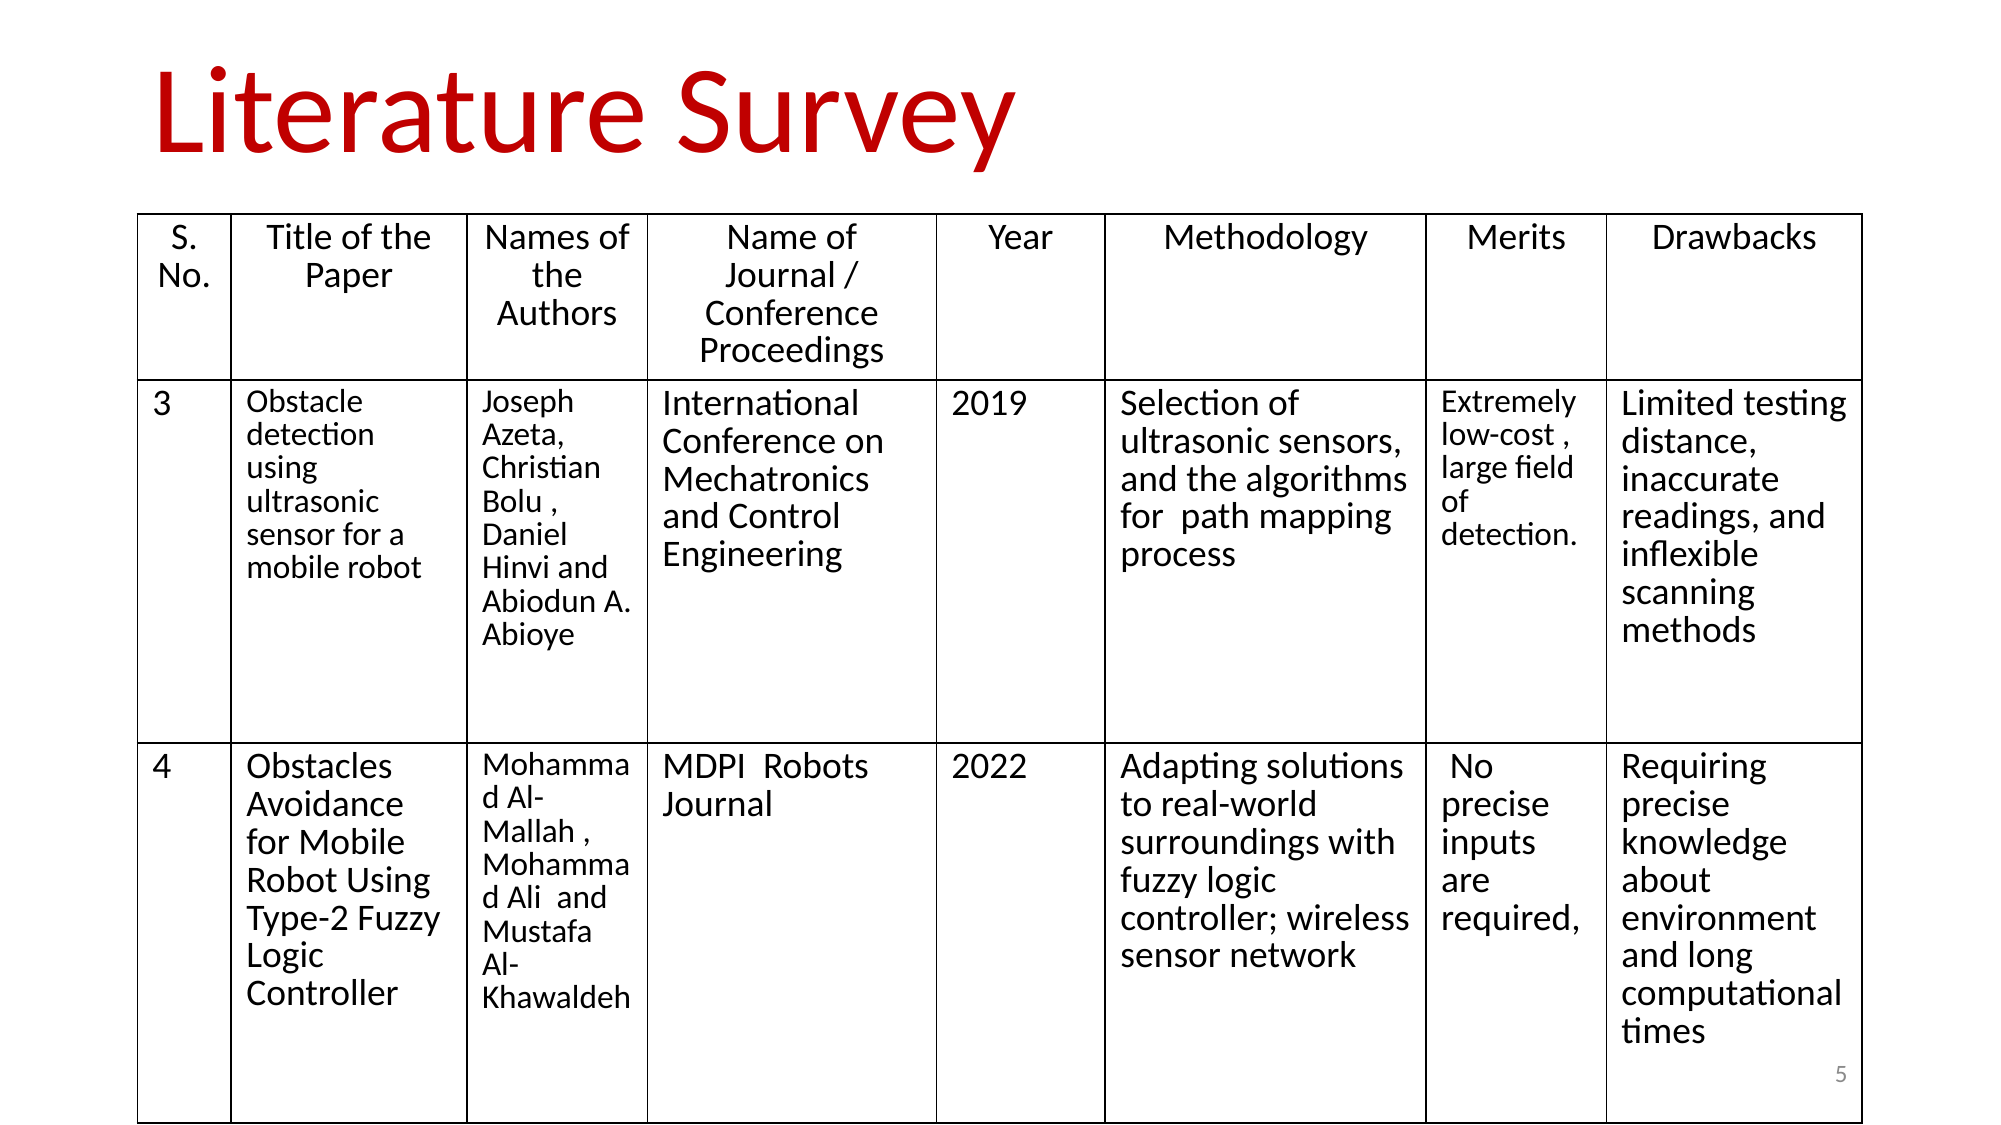

# Literature Survey
| S. No. | Title of the Paper | Names of the Authors | Name of Journal / Conference Proceedings | Year | Methodology | Merits | Drawbacks |
| --- | --- | --- | --- | --- | --- | --- | --- |
| 3 | Obstacle detection using ultrasonic sensor for a mobile robot | Joseph Azeta, Christian Bolu , Daniel Hinvi and Abiodun A. Abioye | International Conference on Mechatronics and Control Engineering | 2019 | Selection of ultrasonic sensors, and the algorithms for path mapping process | Extremely low-cost , large field of detection. | Limited testing distance, inaccurate readings, and inflexible scanning methods |
| 4 | Obstacles Avoidance for Mobile Robot Using Type-2 Fuzzy Logic Controller | Mohammad Al-Mallah , Mohammad Ali and Mustafa Al-Khawaldeh | MDPI Robots Journal | 2022 | Adapting solutions to real-world surroundings with fuzzy logic controller; wireless sensor network | No precise inputs are required, | Requiring precise knowledge about environment and long computational times |
5